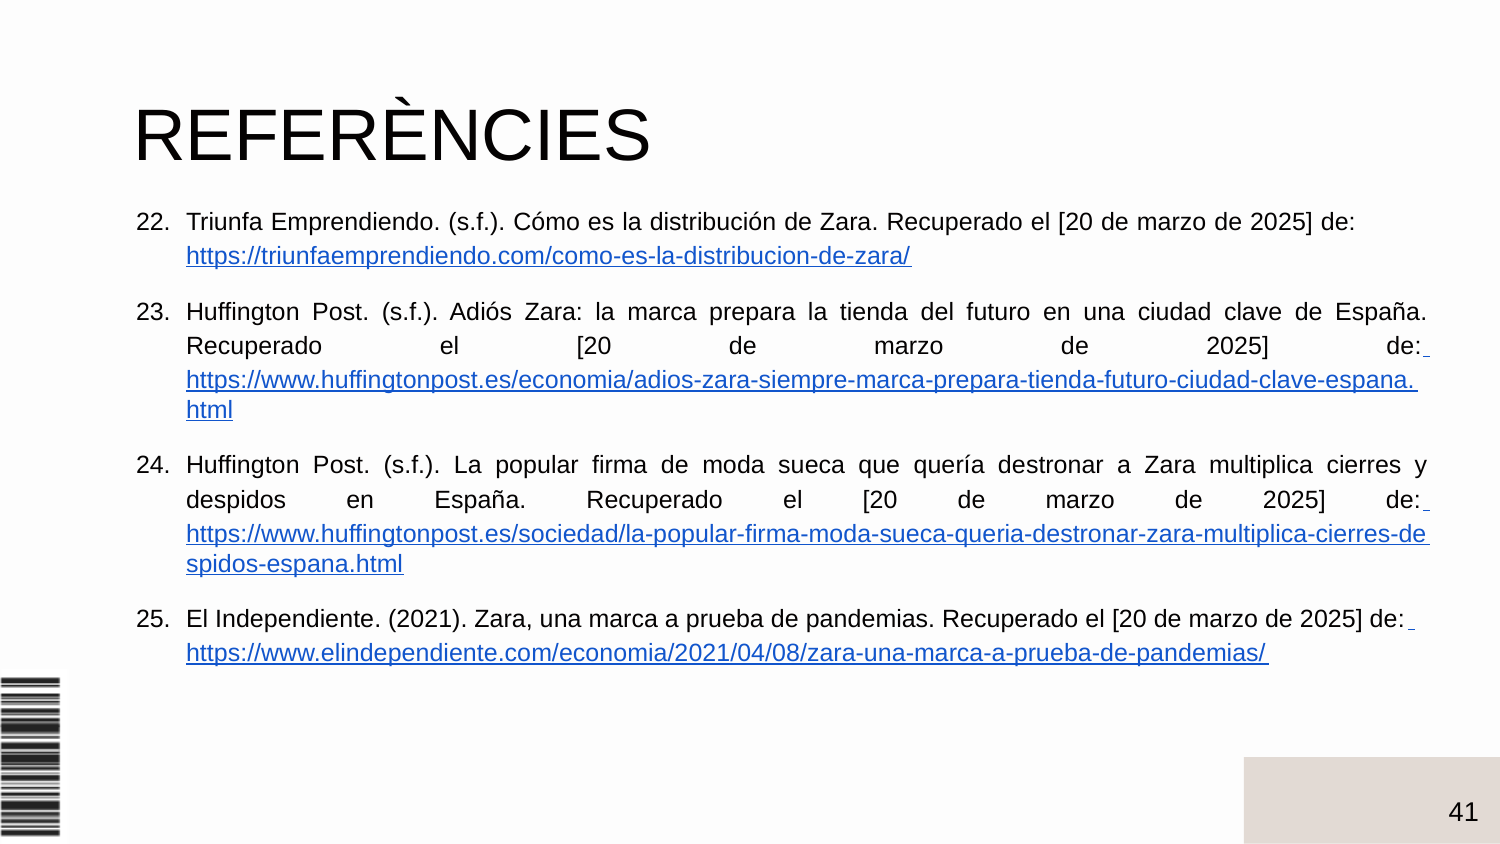

REFERÈNCIES
Triunfa Emprendiendo. (s.f.). Cómo es la distribución de Zara. Recuperado el [20 de marzo de 2025] de:          https://triunfaemprendiendo.com/como-es-la-distribucion-de-zara/
Huffington Post. (s.f.). Adiós Zara: la marca prepara la tienda del futuro en una ciudad clave de España. Recuperado el [20 de marzo de 2025] de: https://www.huffingtonpost.es/economia/adios-zara-siempre-marca-prepara-tienda-futuro-ciudad-clave-espana.html
Huffington Post. (s.f.). La popular firma de moda sueca que quería destronar a Zara multiplica cierres y despidos en España. Recuperado el [20 de marzo de 2025] de: https://www.huffingtonpost.es/sociedad/la-popular-firma-moda-sueca-queria-destronar-zara-multiplica-cierres-despidos-espana.html
El Independiente. (2021). Zara, una marca a prueba de pandemias. Recuperado el [20 de marzo de 2025] de: https://www.elindependiente.com/economia/2021/04/08/zara-una-marca-a-prueba-de-pandemias/
41